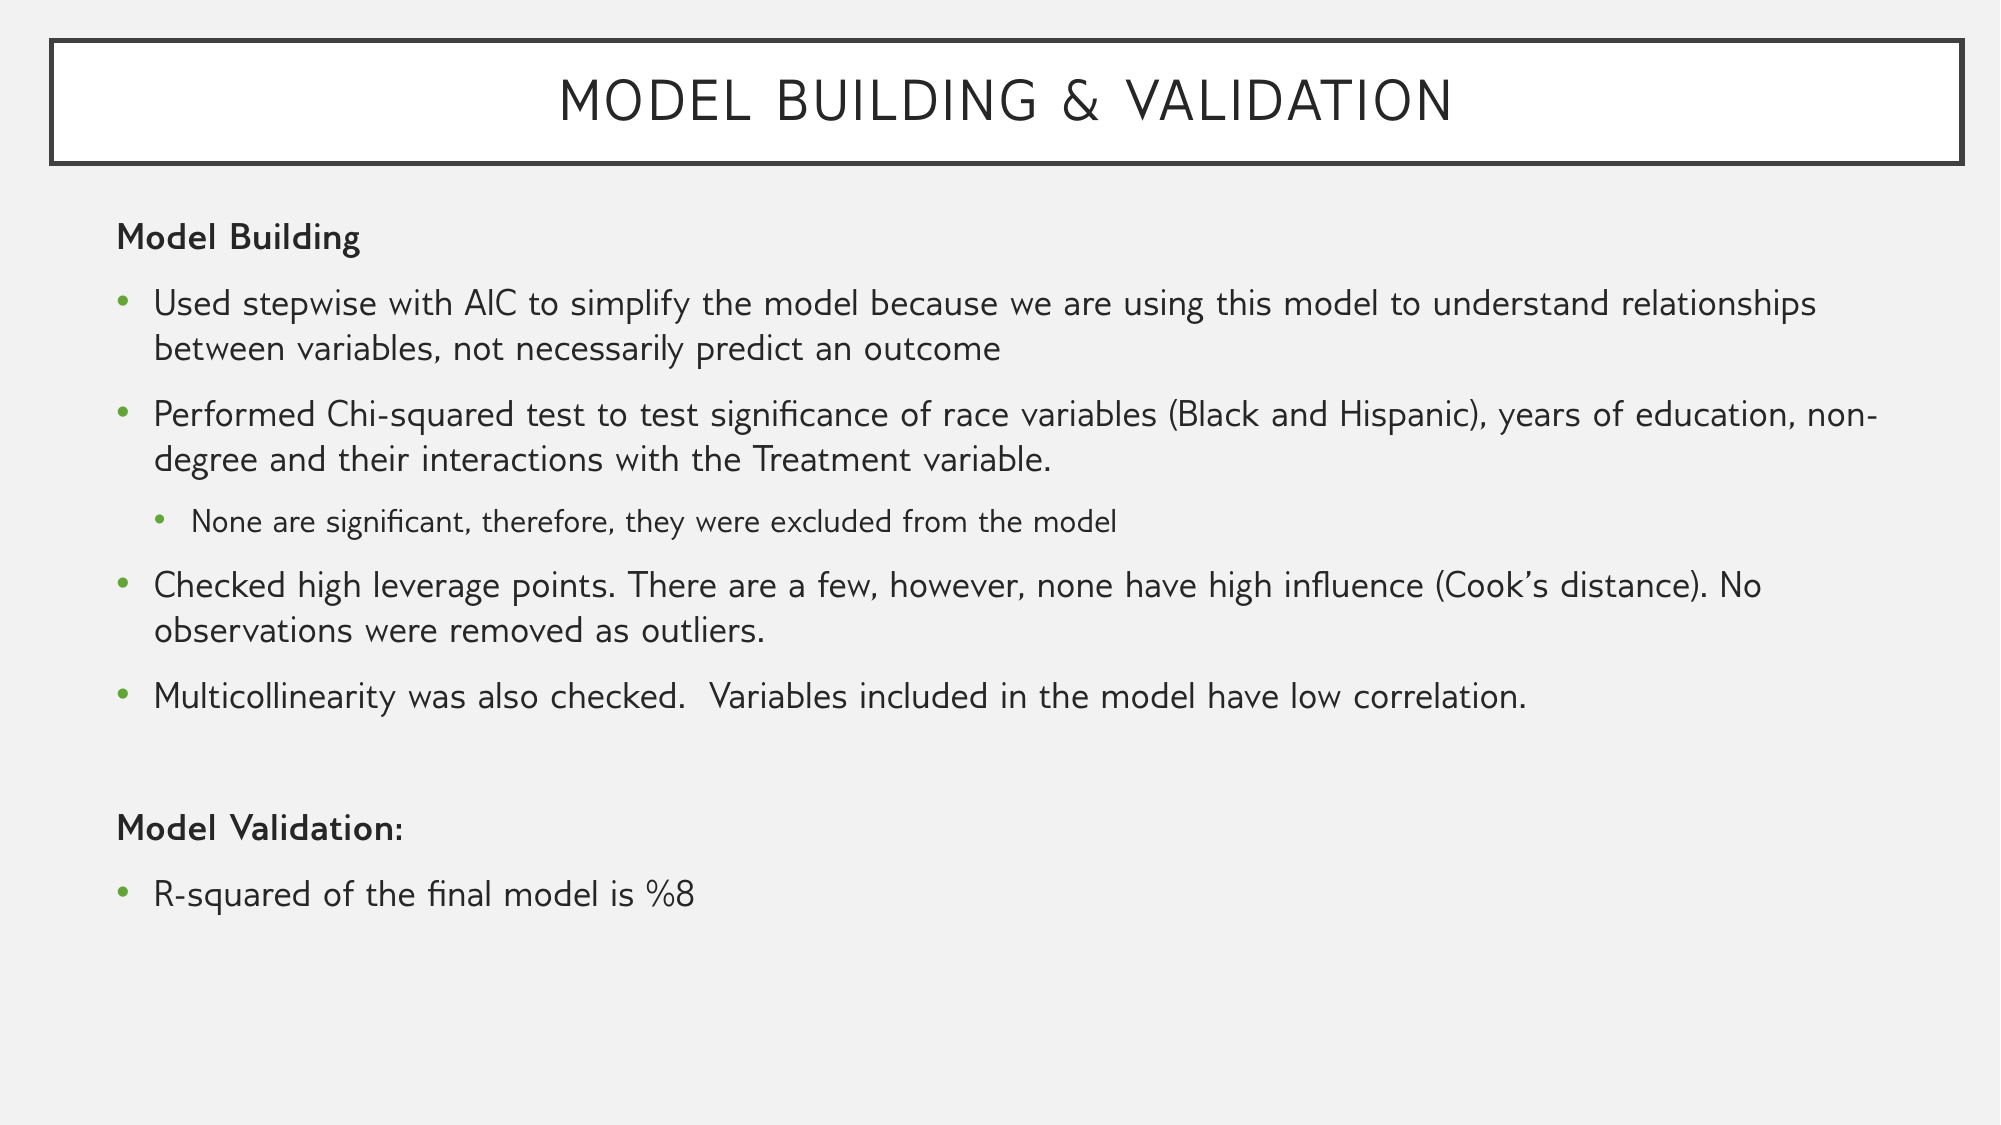

Talking Points:
Explain how we got to this model
Model validation:
The R-squared is low

# Model building & VALIDATION
Model Building
Used stepwise with AIC to simplify the model because we are using this model to understand relationships between variables, not necessarily predict an outcome
Performed Chi-squared test to test significance of race variables (Black and Hispanic), years of education, non-degree and their interactions with the Treatment variable.
None are significant, therefore, they were excluded from the model
Checked high leverage points. There are a few, however, none have high influence (Cook’s distance). No observations were removed as outliers.
Multicollinearity was also checked.  Variables included in the model have low correlation.

Model Validation:
R-squared of the final model is %8